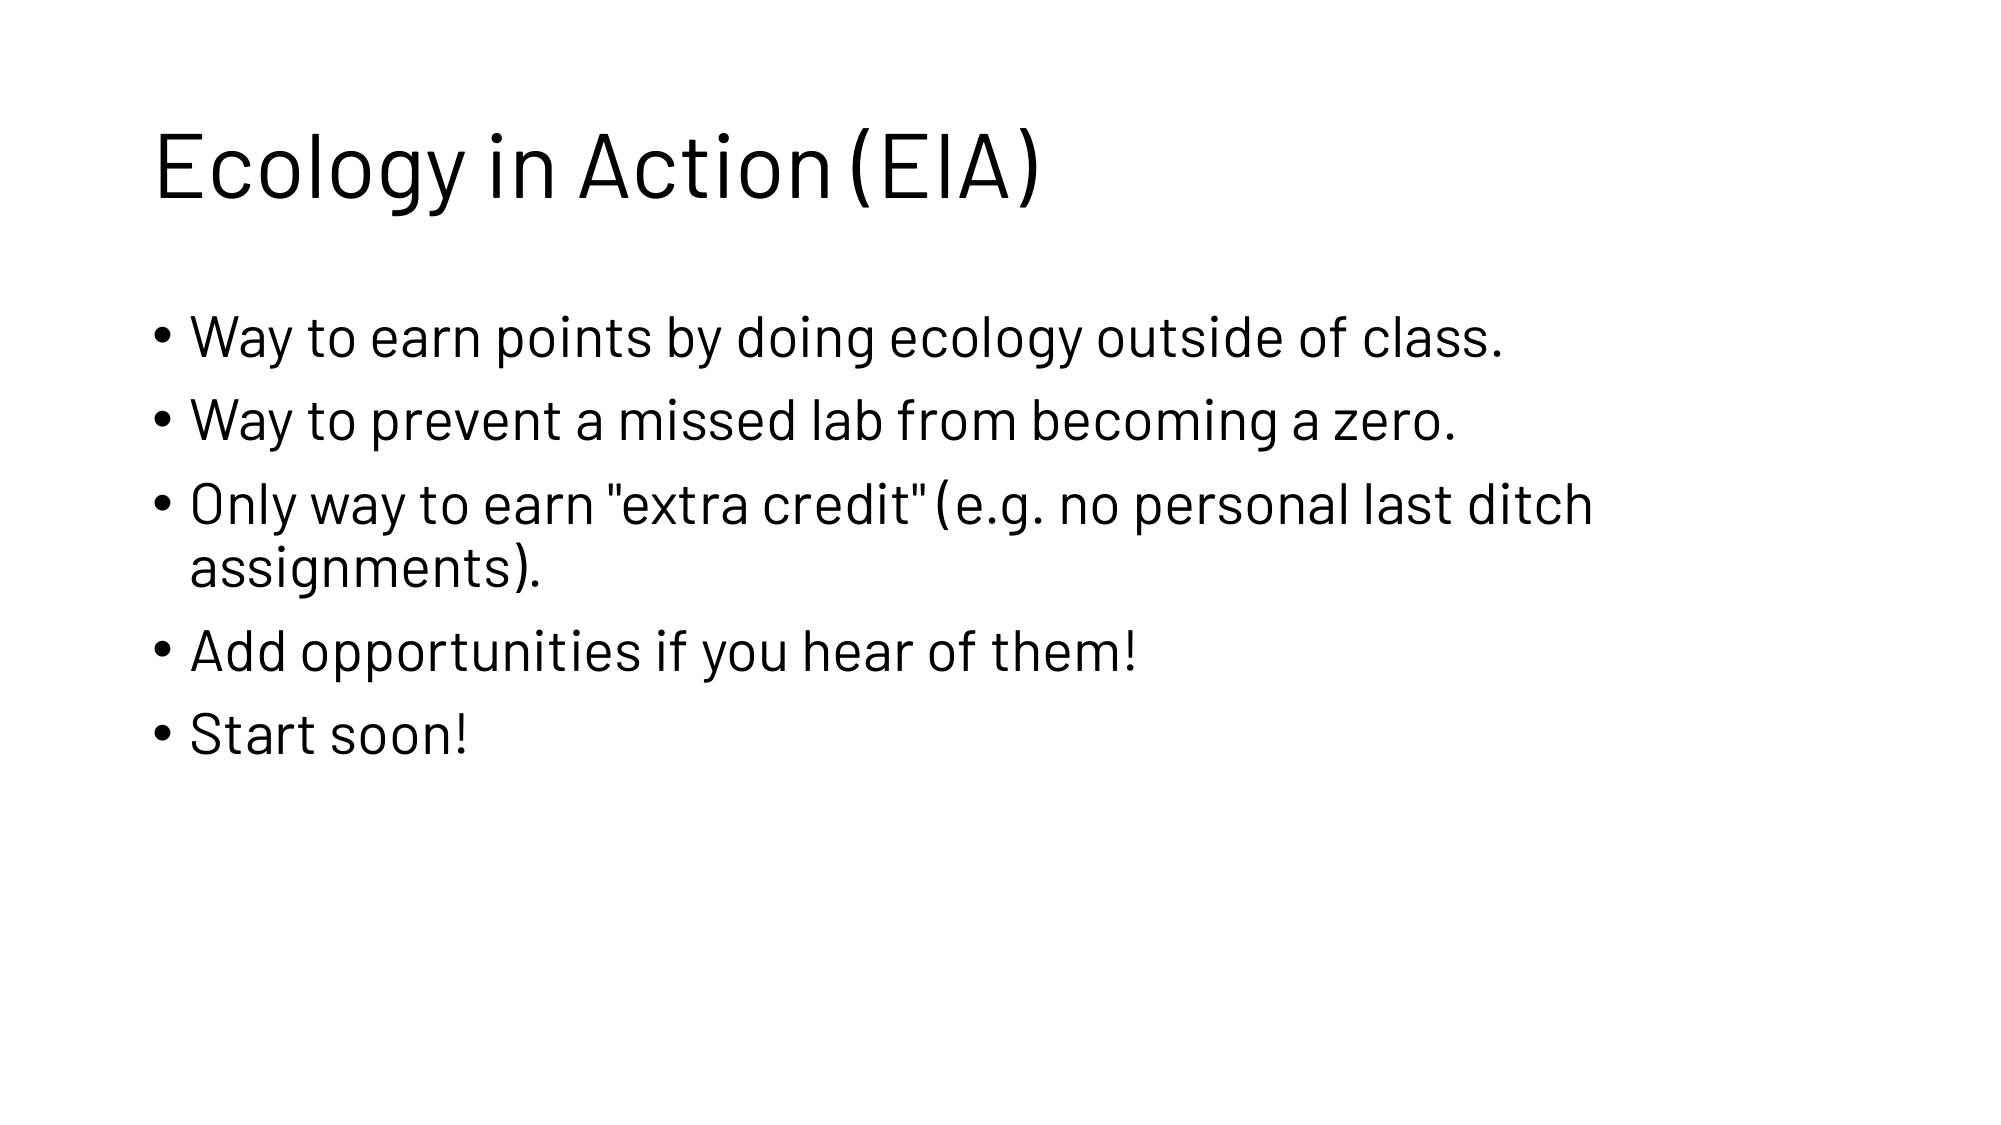

# Ecology in Action (EIA)
Way to earn points by doing ecology outside of class.
Way to prevent a missed lab from becoming a zero.
Only way to earn "extra credit" (e.g. no personal last ditch assignments).
Add opportunities if you hear of them!
Start soon!